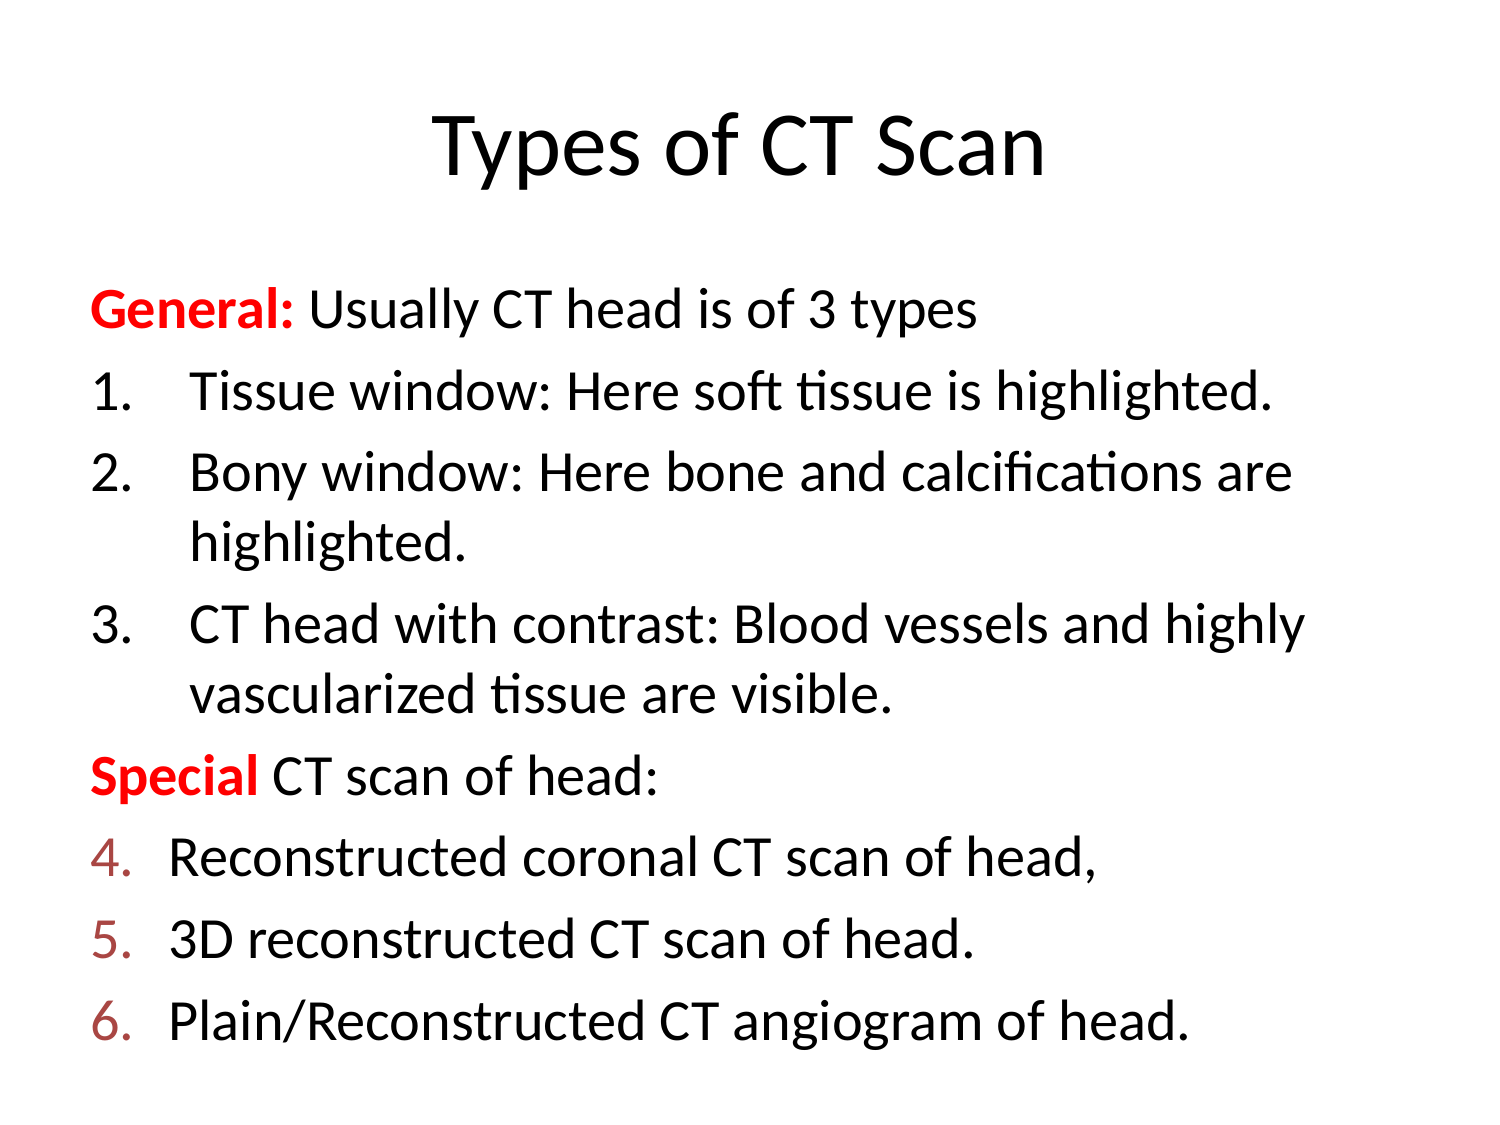

# Types of CT Scan
General: Usually CT head is of 3 types
Tissue window: Here soft tissue is highlighted.
Bony window: Here bone and calcifications are highlighted.
CT head with contrast: Blood vessels and highly vascularized tissue are visible.
Special CT scan of head:
Reconstructed coronal CT scan of head,
3D reconstructed CT scan of head.
Plain/Reconstructed CT angiogram of head.